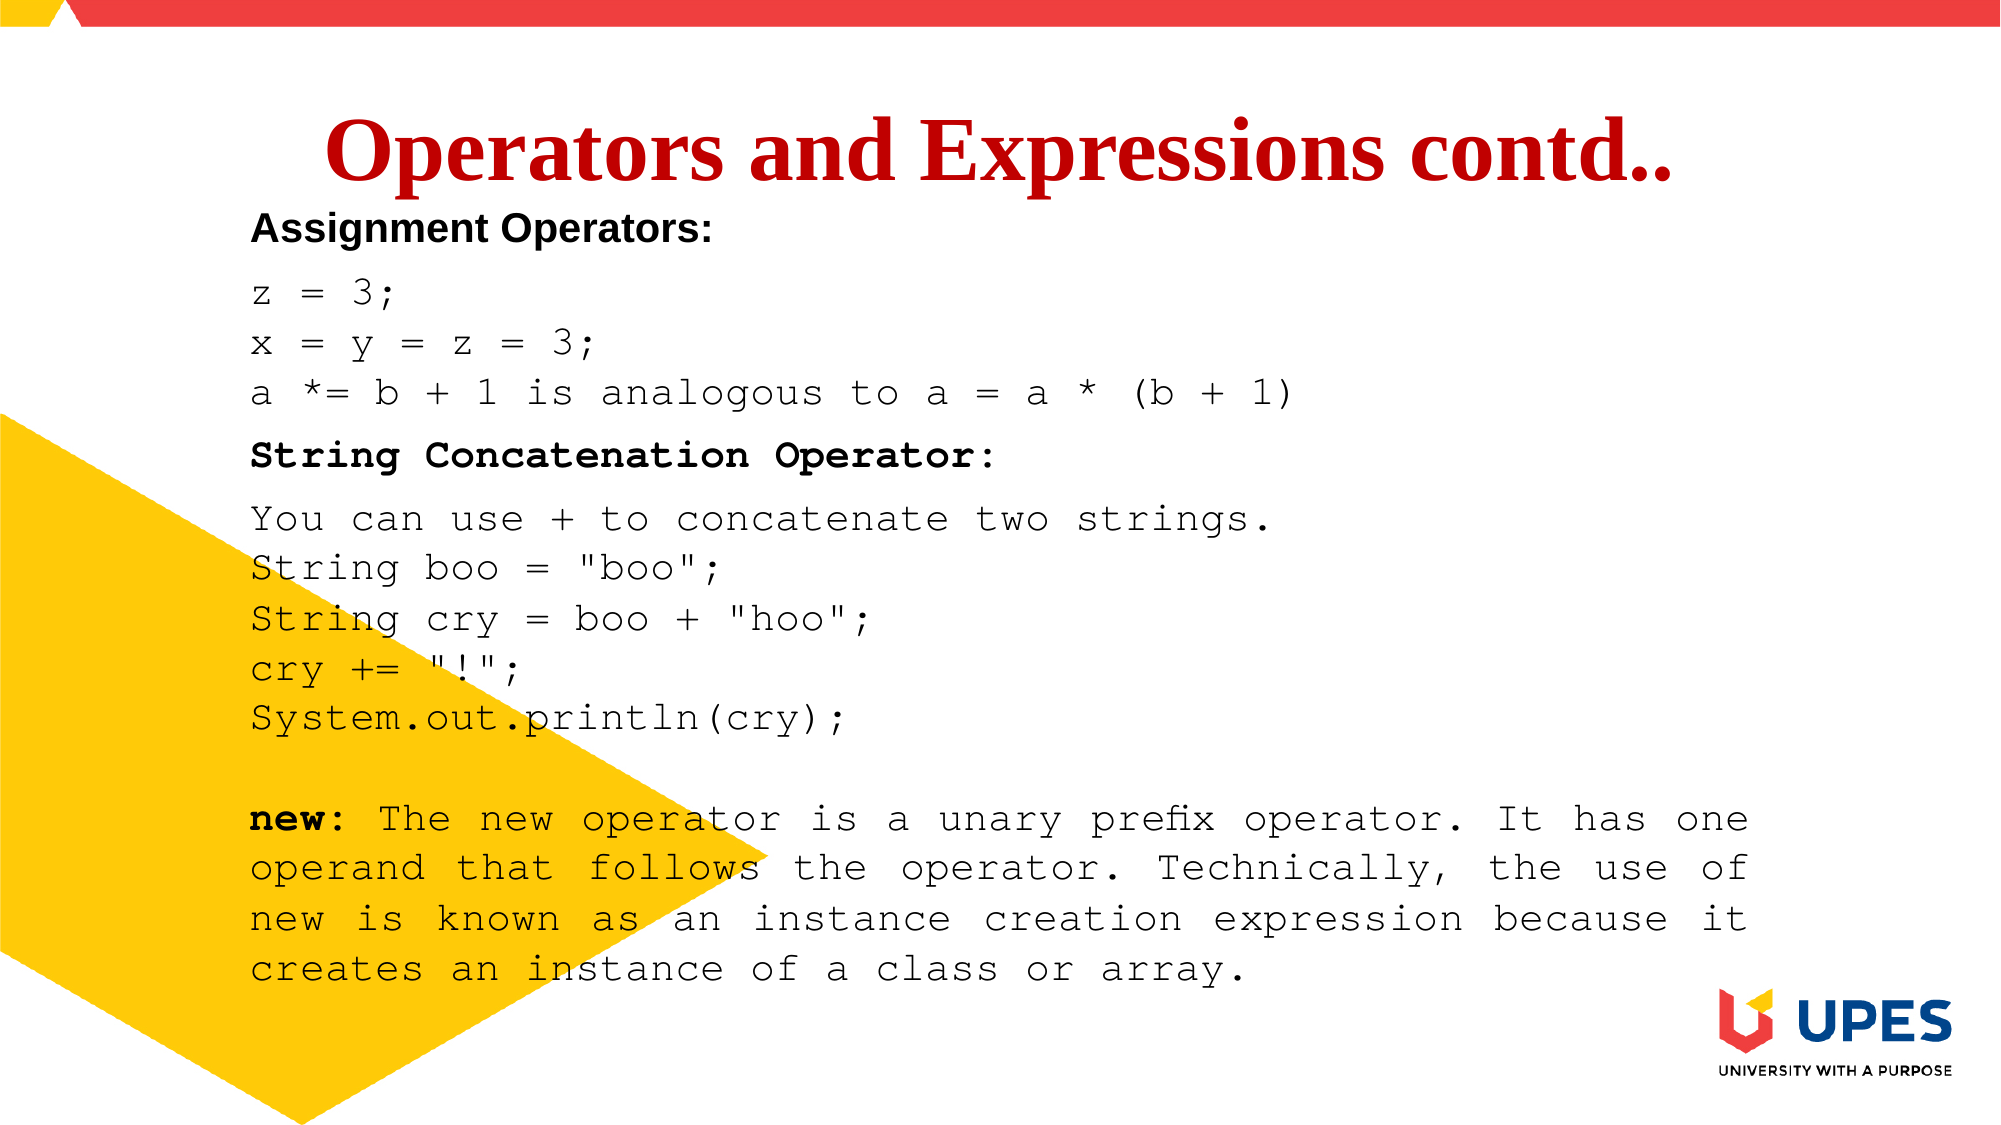

# Operators and Expressions contd..
Assignment Operators:
z = 3;
x = y = z = 3;
a *= b + 1 is analogous to a = a * (b + 1)
String Concatenation Operator:
You can use + to concatenate two strings.
String boo = "boo";
String cry = boo + "hoo";
cry += "!";
System.out.println(cry);

new: The new operator is a unary prefix operator. It has one operand that follows the operator. Technically, the use of new is known as an instance creation expression because it creates an instance of a class or array.